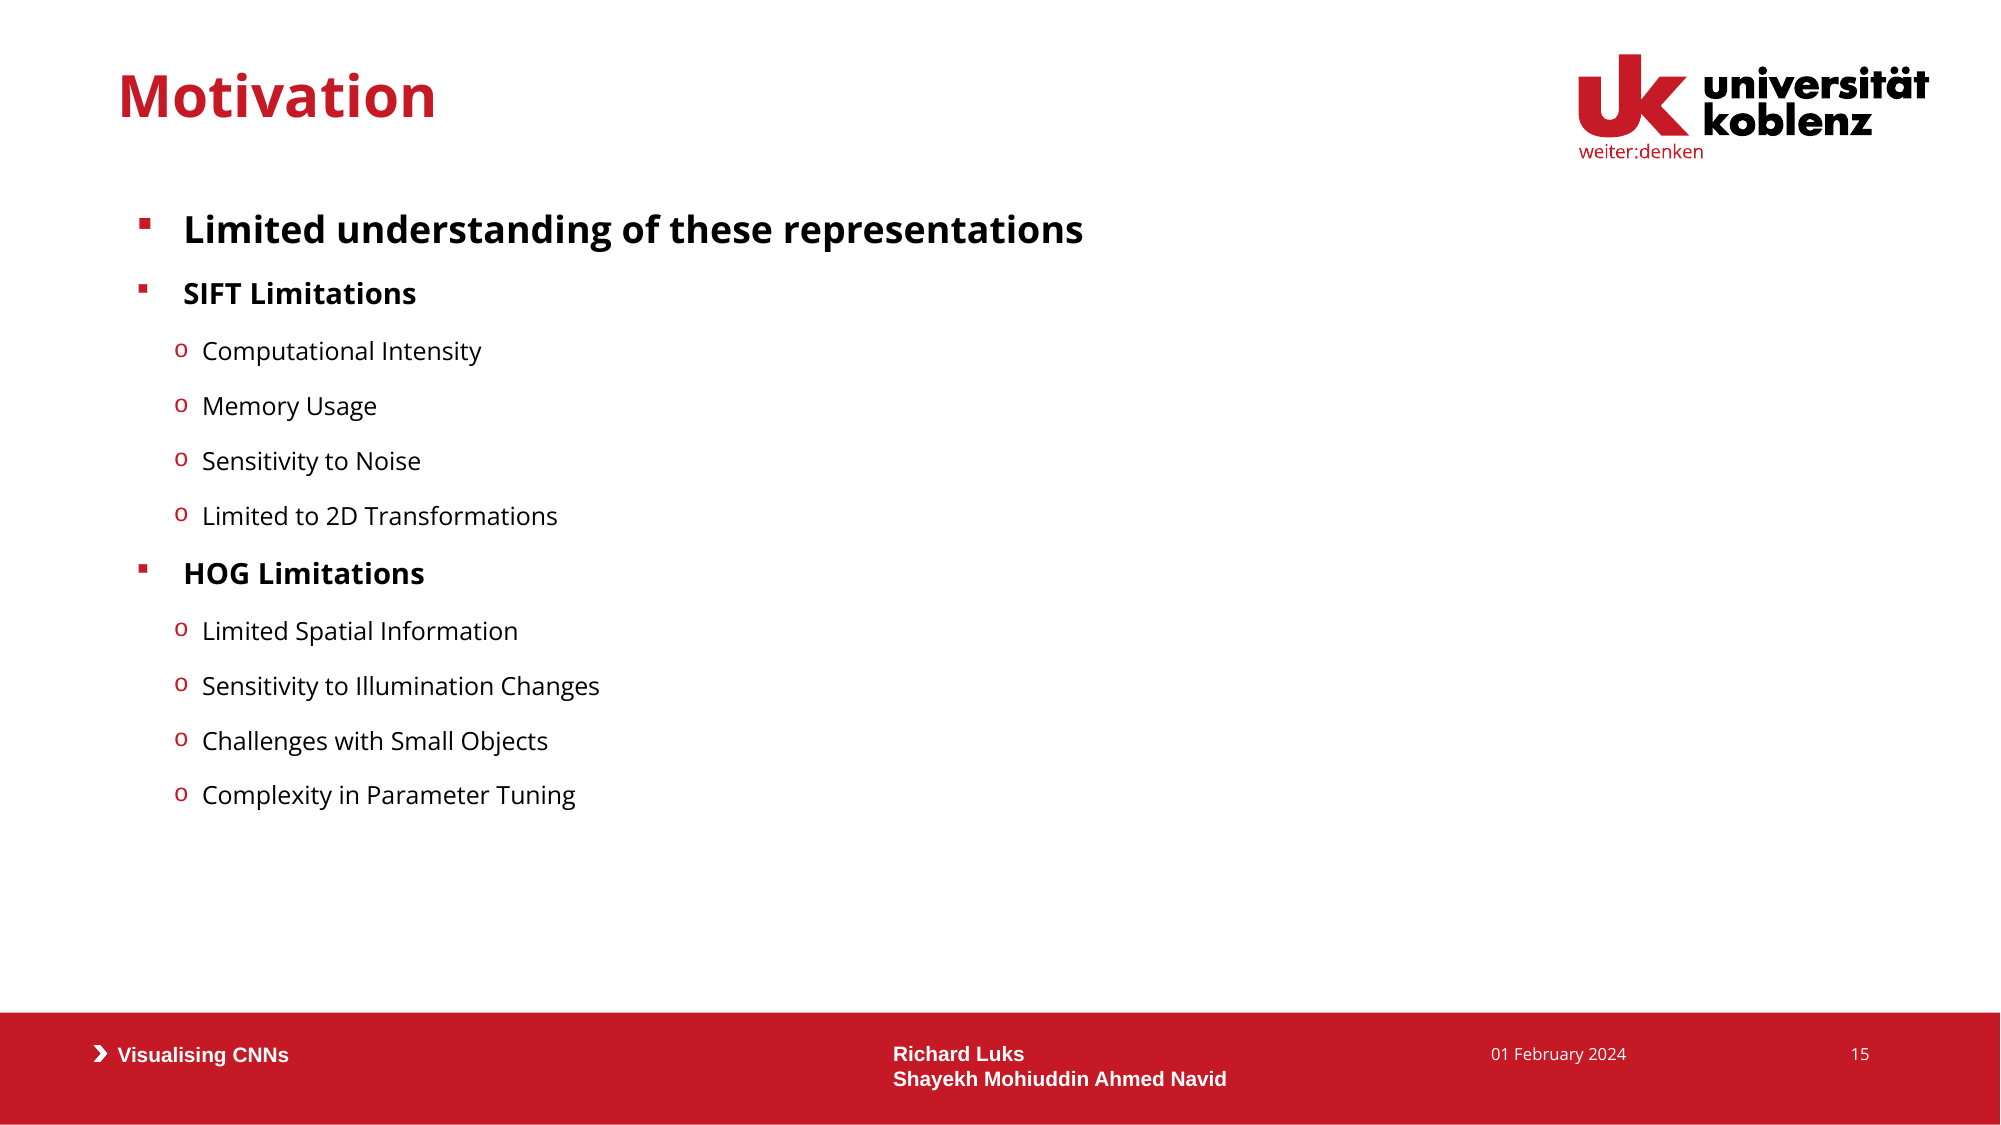

# Motivation
Limited understanding of these representations
SIFT Limitations
Computational Intensity
Memory Usage
Sensitivity to Noise
Limited to 2D Transformations
HOG Limitations
Limited Spatial Information
Sensitivity to Illumination Changes
Challenges with Small Objects
Complexity in Parameter Tuning